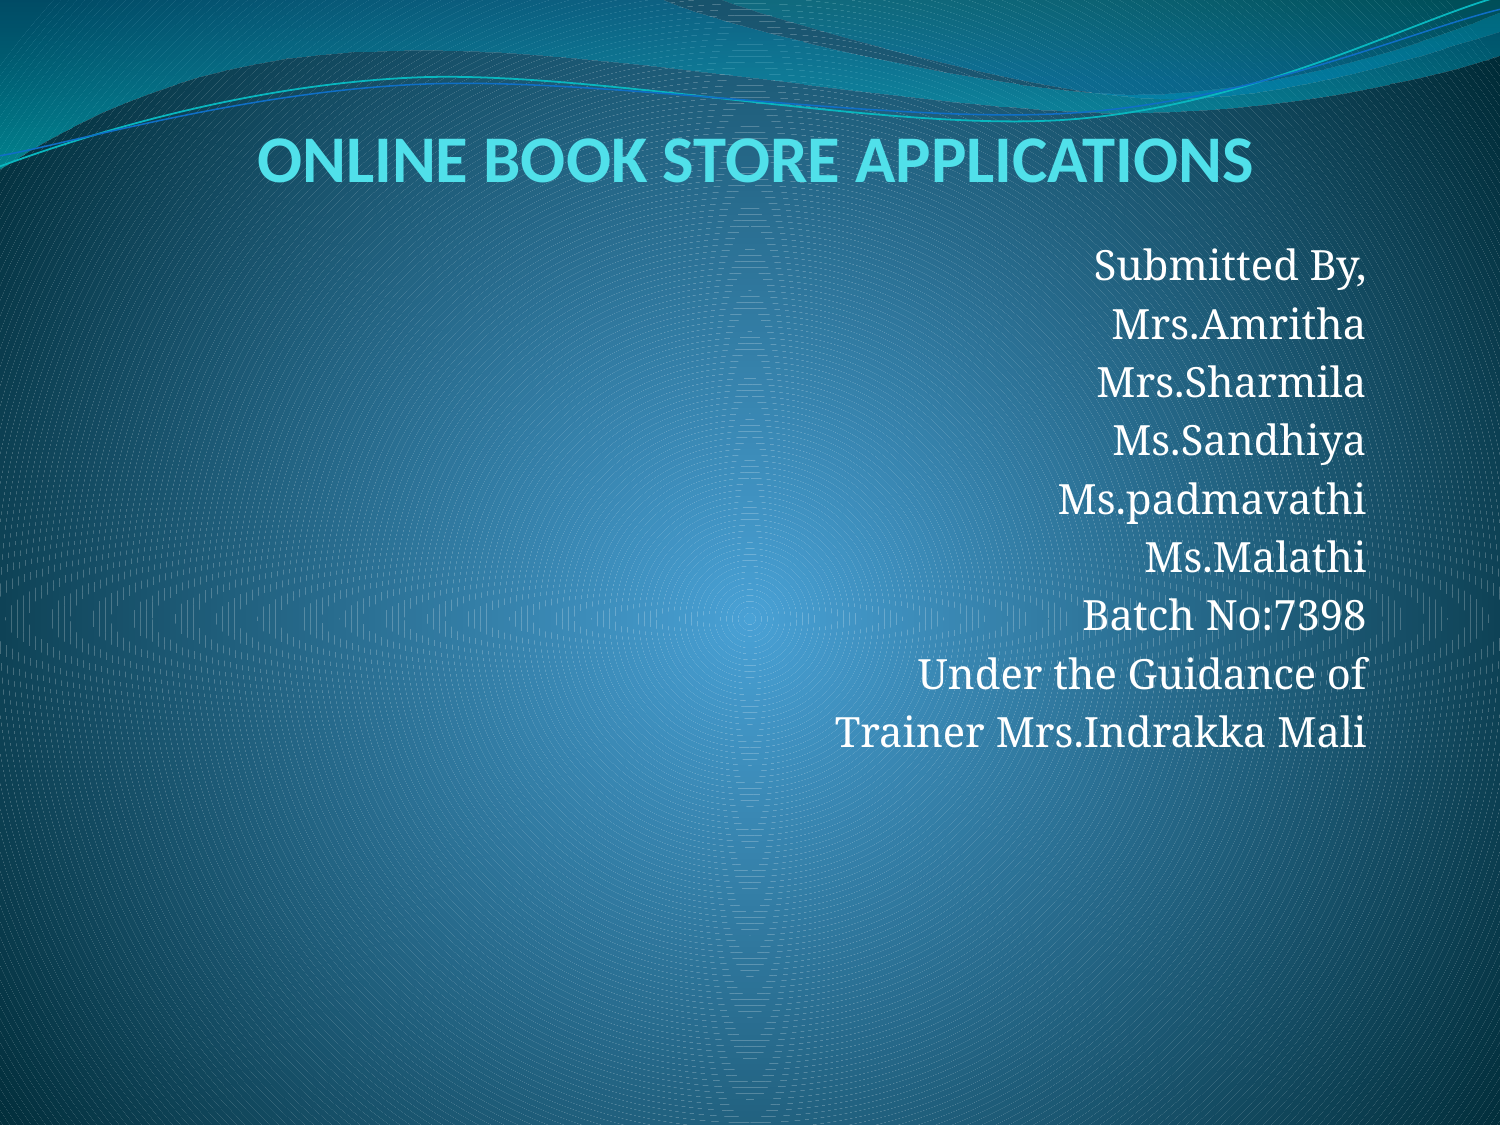

# ONLINE BOOK STORE APPLICATIONS
Submitted By,
Mrs.Amritha
Mrs.Sharmila
Ms.Sandhiya
Ms.padmavathi
Ms.Malathi
Batch No:7398
Under the Guidance of
Trainer Mrs.Indrakka Mali